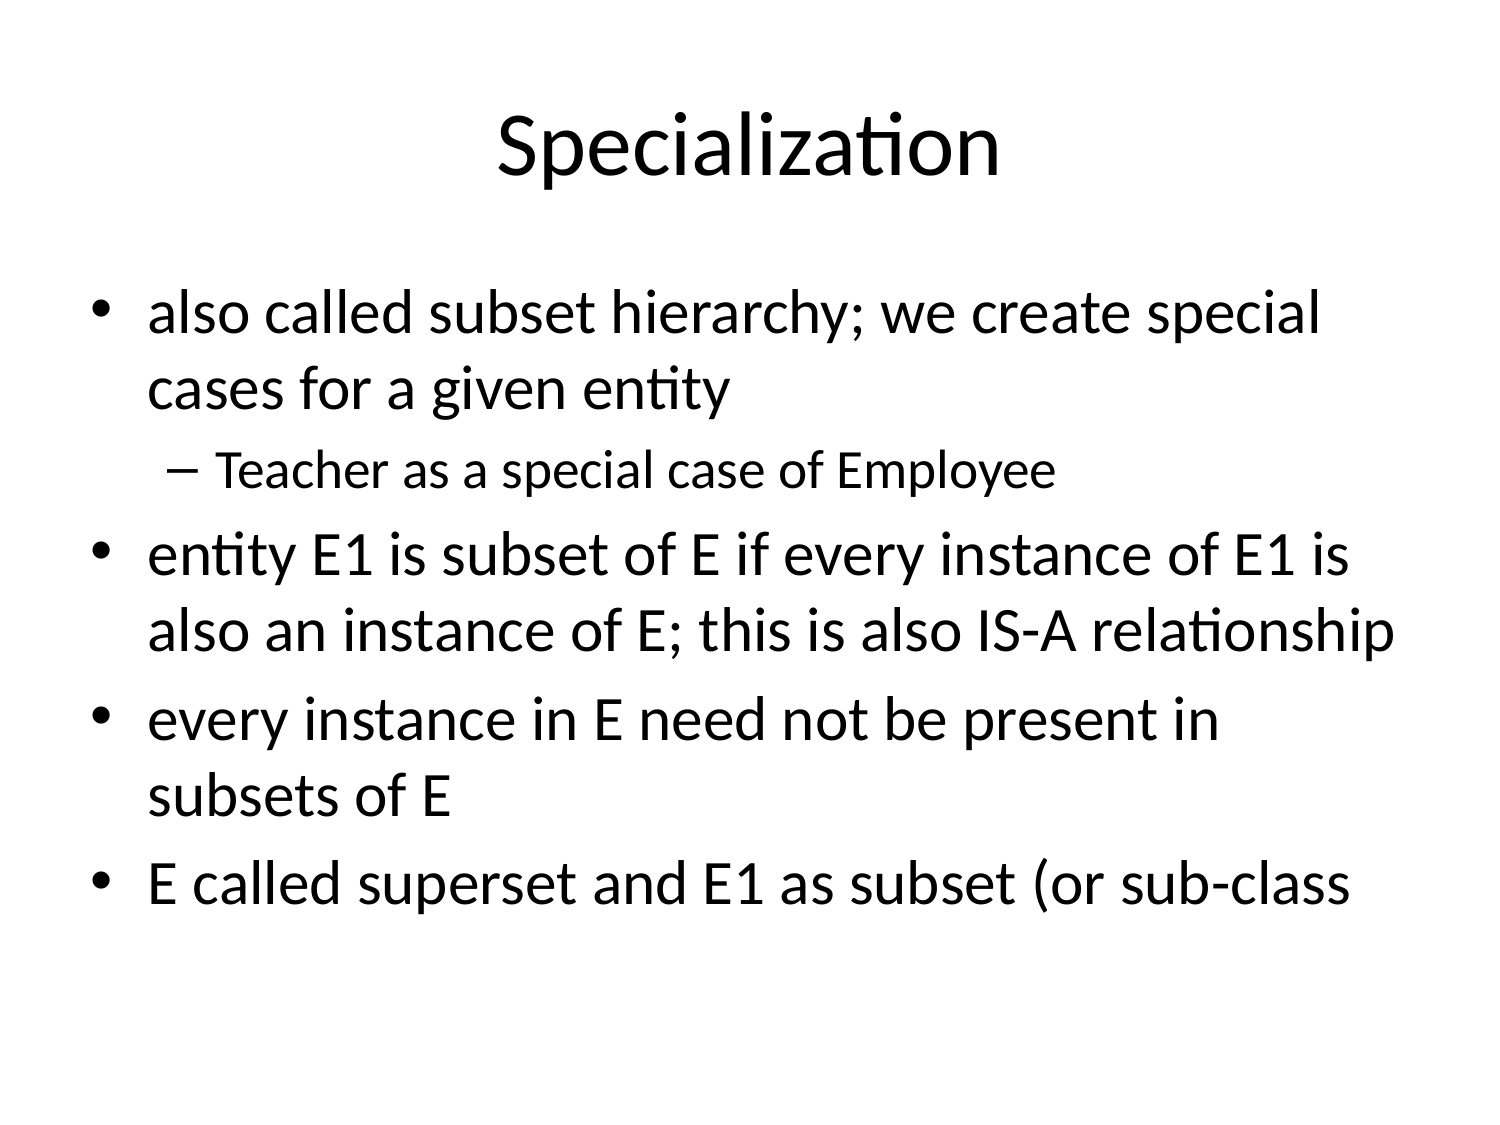

# Specialization
also called subset hierarchy; we create special cases for a given entity
Teacher as a special case of Employee
entity E1 is subset of E if every instance of E1 is also an instance of E; this is also IS-A relationship
every instance in E need not be present in subsets of E
E called superset and E1 as subset (or sub-class